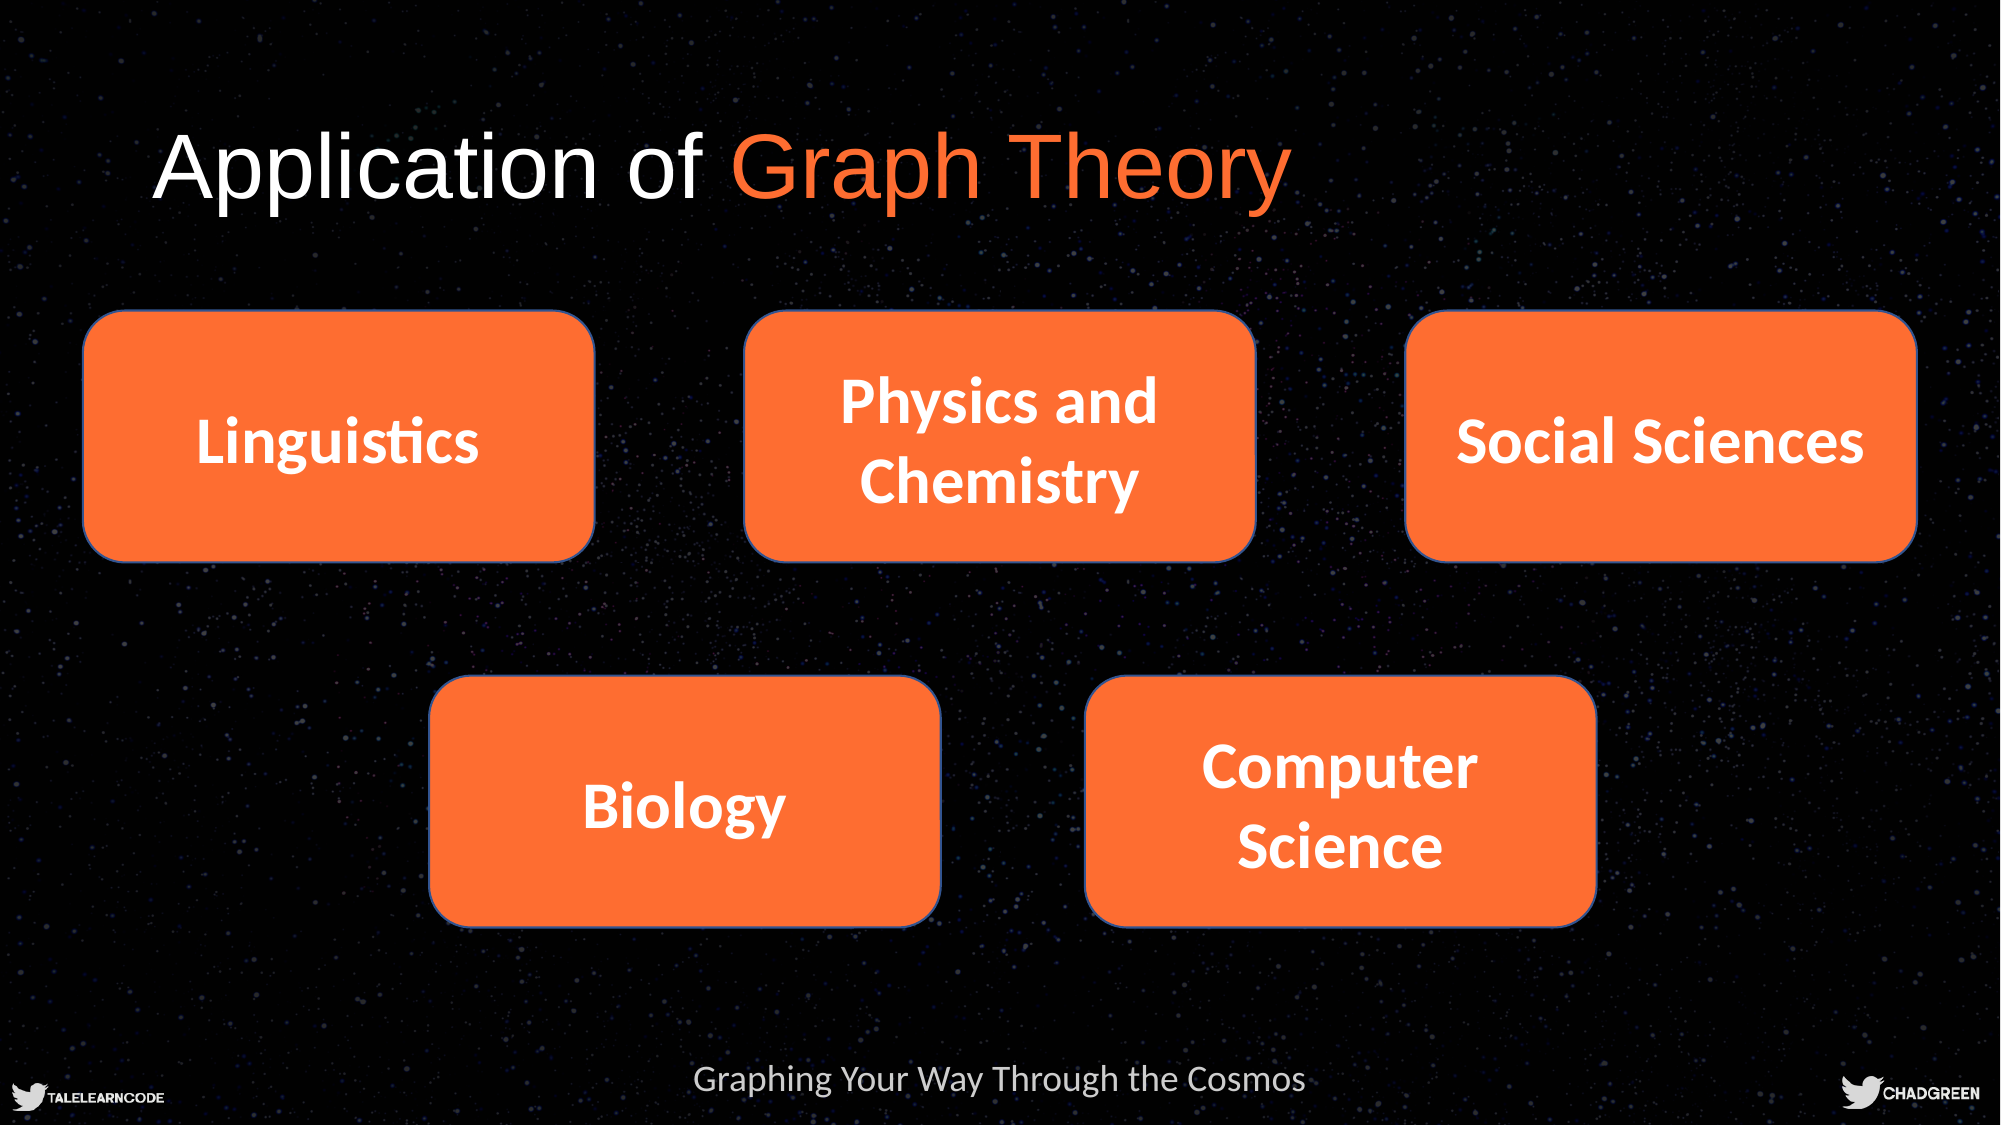

# Application of Graph Theory
Linguistics
Physics and Chemistry
Social Sciences
Biology
Computer Science